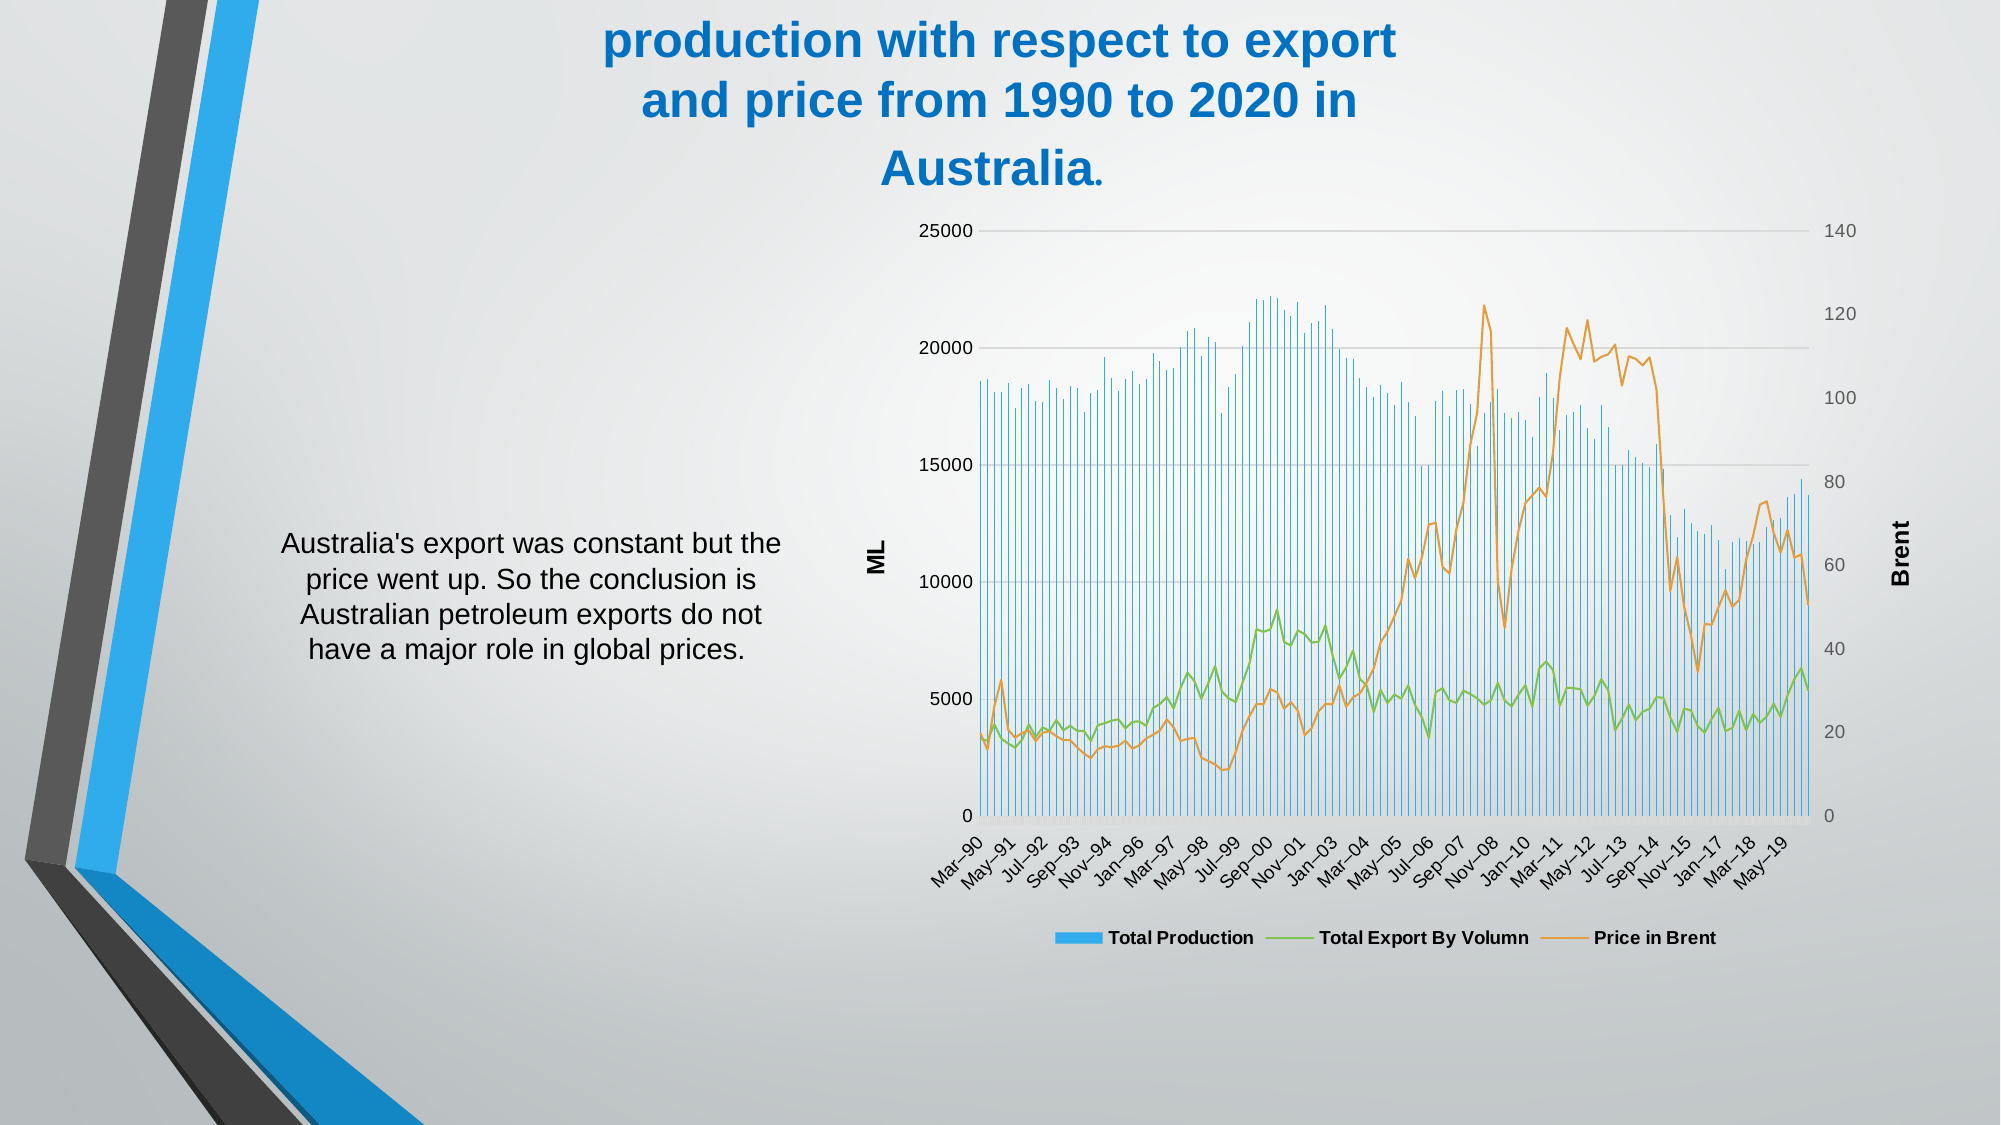

# Fluctuations in Petroleum production with respect to export and price from 1990 to 2020 in Australia.
Australia's export was constant but the price went up. So the conclusion is Australian petroleum exports do not have a major role in global prices.

### Chart

| Category | Total Production | Total Export By Volumn | Price in Brent |
|---|---|---|---|
| 32933 | 18602.148715 | 3305.647975 | 19.8 |
| 33025 | 18689.284846000002 | 3229.757892 | 15.94 |
| 33117 | 18108.086699 | 3934.677178 | 26.36 |
| 33208 | 18112.3515 | 3322.981579 | 32.63 |
| 33298 | 18499.062748999997 | 3112.628376 | 20.73 |
| 33390 | 17453.898233 | 2934.1561460000003 | 18.82 |
| 33482 | 18291.978691 | 3261.876559 | 19.9 |
| 33573 | 18482.431404000003 | 3928.6770269999997 | 20.57 |
| 33664 | 17742.011561 | 3390.95764 | 17.95 |
| 33756 | 17677.234321 | 3796.928653 | 20.03 |
| 33848 | 18618.127978999997 | 3648.377 | 20.3122727272727 |
| 33939 | 18290.738267 | 4115.706932 | 19.1876923076923 |
| 34029 | 17813.605343 | 3673.565116 | 18.2196825396825 |
| 34121 | 18382.234011 | 3867.6469979999997 | 18.2295238095238 |
| 34213 | 18294.338809 | 3651.8572559999993 | 16.4844615384615 |
| 34304 | 17276.183331 | 3642.121498 | 15.0213636363636 |
| 34394 | 18092.449262000002 | 3222.4861069999997 | 13.92171875 |
| 34486 | 18207.647204 | 3892.5965939999996 | 16.0766666666667 |
| 34578 | 19613.506215 | 3977.968168 | 16.7529230769231 |
| 34669 | 18700.249300000003 | 4086.399043 | 16.5496875 |
| 34759 | 18153.413630000003 | 4144.018782 | 16.90140625 |
| 34851 | 18690.718905 | 3755.513041 | 18.0924590163934 |
| 34943 | 19006.986263 | 4030.8847550000005 | 16.1924615384615 |
| 35034 | 18483.219181 | 4058.322825 | 16.9540625 |
| 35125 | 18676.238938000002 | 3863.377918 | 18.62453125 |
| 35217 | 19791.235153 | 4612.542013 | 19.4895238095238 |
| 35309 | 19443.495682 | 4803.05448 | 20.5121538461539 |
| 35400 | 19077.286233 | 5089.737821000001 | 23.1763076923077 |
| 35490 | 19159.984617000002 | 4613.217363 | 21.277868852459 |
| 35582 | 20024.944477999998 | 5481.6186290000005 | 18.0285714285714 |
| 35674 | 20738.891322000003 | 6145.082041 | 18.5221212121212 |
| 35765 | 20859.663359 | 5775.139488000001 | 18.75609375 |
| 35855 | 19675.927579000003 | 5018.920536 | 14.0612698412698 |
| 35947 | 20486.699135 | 5671.532351 | 13.2362903225806 |
| 36039 | 20275.59252 | 6417.661623 | 12.4215151515152 |
| 36130 | 17229.653301 | 5331.5270390000005 | 11.0976923076923 |
| 36220 | 18333.478253 | 5030.414529 | 11.3012698412698 |
| 36312 | 18907.108502 | 4883.586206999999 | 15.4203174603175 |
| 36404 | 20068.910313 | 5714.412576000001 | 20.5463636363636 |
| 36495 | 21113.238938000002 | 6540.840297000001 | 24.0276190476191 |
| 36586 | 22081.55761 | 7993.540206 | 26.8790625 |
| 36678 | 22068.242885 | 7878.48282982 | 26.7860655737705 |
| 36770 | 22221.06395 | 7974.60083927 | 30.4326153846154 |
| 36861 | 22144.978606999997 | 8842.369254000001 | 29.66484375 |
| 36951 | 21636.287833000002 | 7445.049546 | 25.7628125 |
| 37043 | 21382.835816 | 7295.6724 | 27.2982258064516 |
| 37135 | 21982.921625000003 | 7938.820060000001 | 25.2390625 |
| 37226 | 20652.157637999997 | 7779.001112999999 | 19.3940625 |
| 37316 | 21072.227144999997 | 7420.811997 | 21.1017741935484 |
| 37408 | 21150.786869999996 | 7457.146428 | 25.121875 |
| 37500 | 21850.507541 | 8155.355479000001 | 26.8851515151515 |
| 37591 | 20827.438992 | 6920.411303 | 26.776 |
| 37681 | 19944.842839 | 5874.34989585 | 31.4033333333333 |
| 37773 | 19555.168566 | 6353.27638256 | 26.1470491803279 |
| 37865 | 19526.952966999997 | 7087.655221700001 | 28.4190909090909 |
| 37956 | 18734.323641000003 | 5866.16113594 | 29.429375 |
| 38047 | 18357.571358 | 5574.9014584 | 32.0215625 |
| 38139 | 17918.935233 | 4452.682167929999 | 35.375873015873 |
| 38231 | 18422.980596 | 5400.1247941500005 | 41.5948484848485 |
| 38322 | 18093.573029 | 4837.46565464 | 44.1396875 |
| 38412 | 17582.04436 | 5200.025661000001 | 47.7619047619048 |
| 38504 | 18553.936934999998 | 5028.811481 | 51.6066153846154 |
| 38596 | 17701.274764 | 5591.842905199999 | 61.6121538461538 |
| 38687 | 17094.766297000002 | 4748.690735000001 | 56.9163492063492 |
| 38777 | 14941.605536 | 4230.223711421053 | 61.95921875 |
| 38869 | 14994.967636 | 3351.585882149123 | 69.8003174603174 |
| 38961 | 17750.728101 | 5301.367803894736 | 70.2026153846154 |
| 39052 | 18159.920654 | 5469.715333749124 | 59.6039682539683 |
| 39142 | 17105.000008 | 4946.270311671929 | 58.07703125 |
| 39234 | 18193.697615 | 4847.679216285965 | 68.7333333333333 |
| 39326 | 18262.112184999998 | 5369.5382998421055 | 74.914 |
| 39417 | 17602.044771 | 5224.222026771929 | 88.7655384615385 |
| 39508 | 15800.205999999998 | 5040.082902201754 | 96.4804761904762 |
| 39600 | 17235.281 | 4766.084783710527 | 122.2009375 |
| 39692 | 17716.835 | 4957.201722860351 | 115.908484848485 |
| 39783 | 18256.811 | 5702.54290184614 | 56.2306153846154 |
| 39873 | 17228.943 | 4938.1214578717545 | 45.0376190476191 |
| 39965 | 16998.138 | 4692.99937870614 | 59.28265625 |
| 40057 | 17285.009000000002 | 5198.0669868899995 | 68.2522727272727 |
| 40148 | 16913.083 | 5606.795026039998 | 74.9349230769231 |
| 40238 | 16192.583999999999 | 4669.87309887 | 76.7780952380952 |
| 40330 | 17911.57178885 | 6317.58262247 | 78.6290625 |
| 40422 | 18936.038 | 6611.66437138 | 76.4051515151515 |
| 40513 | 17862.827 | 6252.5243180100015 | 86.9293939393939 |
| 40603 | 16508.871 | 4722.64416648 | 105.21 |
| 40695 | 17158.621 | 5493.333013189999 | 116.801428571429 |
| 40787 | 17286.464 | 5475.31372903 | 112.899696969697 |
| 40878 | 17572.521999999997 | 5422.7803664 | 109.31296875 |
| 40969 | 16587.291999999998 | 4723.16926531 | 118.6946875 |
| 41061 | 16136.066 | 5139.248945462279 | 108.72875 |
| 41153 | 17570.055 | 5862.35781394732 | 109.901076923077 |
| 41244 | 16607.484 | 5386.871790300919 | 110.487230769231 |
| 41334 | 15013.478 | 3672.9044825686206 | 112.834285714286 |
| 41426 | 14999.212 | 4160.8571892910395 | 103.001230769231 |
| 41518 | 15642.739 | 4782.3326602464795 | 110.041666666667 |
| 41609 | 15331.788 | 4104.161617718561 | 109.39234375 |
| 41699 | 15093.353 | 4470.83426425138 | 107.858095238095 |
| 41791 | 14922.776 | 4595.776472429957 | 109.7759375 |
| 41883 | 15905.792 | 5086.06434499932 | 102.157272727273 |
| 41974 | 14850.245 | 5065.2626109942 | 76.1112307692308 |
| 42064 | 12864.64 | 4228.6980487499995 | 53.8957142857143 |
| 42156 | 11943.639 | 3607.3337613682 | 62.0610769230769 |
| 42248 | 13105.254 | 4602.1265762777 | 50.1659090909091 |
| 42339 | 12528.146 | 4519.53109257546 | 43.3195454545454 |
| 42430 | 12193.579 | 3847.8825578173596 | 34.5027692307692 |
| 42522 | 12042.935000000001 | 3572.9334452289004 | 46.0098461538461 |
| 42614 | 12422.936999999998 | 4156.875586635319 | 45.8175757575758 |
| 42705 | 11800.780999999999 | 4632.920742116121 | 50.0835384615385 |
| 42795 | 10561.555 | 3645.91975804022 | 54.0427692307692 |
| 42887 | 11712.152 | 3777.121892589 | 50.129375 |
| 42979 | 11887.48771526946 | 4507.818711876822 | 51.7293846153846 |
| 43070 | 11770.199340836549 | 3673.33674871816 | 61.4261538461539 |
| 43160 | 11632.7 | 4371.8311413135 | 67.0296923076923 |
| 43252 | 11711.8 | 3997.52091076752 | 74.5550769230769 |
| 43344 | 12367.2 | 4268.034544514702 | 75.3352307692307 |
| 43435 | 12652.599999999999 | 4809.861683706486 | 67.7330303030303 |
| 43525 | 12753.3 | 4241.923802598851 | 63.1340625 |
| 43617 | 13625.1 | 5165.014356705045 | 68.5286153846154 |
| 43709 | 13770.3 | 5860.253696154112 | 61.8843939393939 |
| 43800 | 14401.8 | 6332.150048681005 | 62.6051515151515 |
| 43891 | 13736.4 | 5376.8048617384275 | 50.5926153846154 |